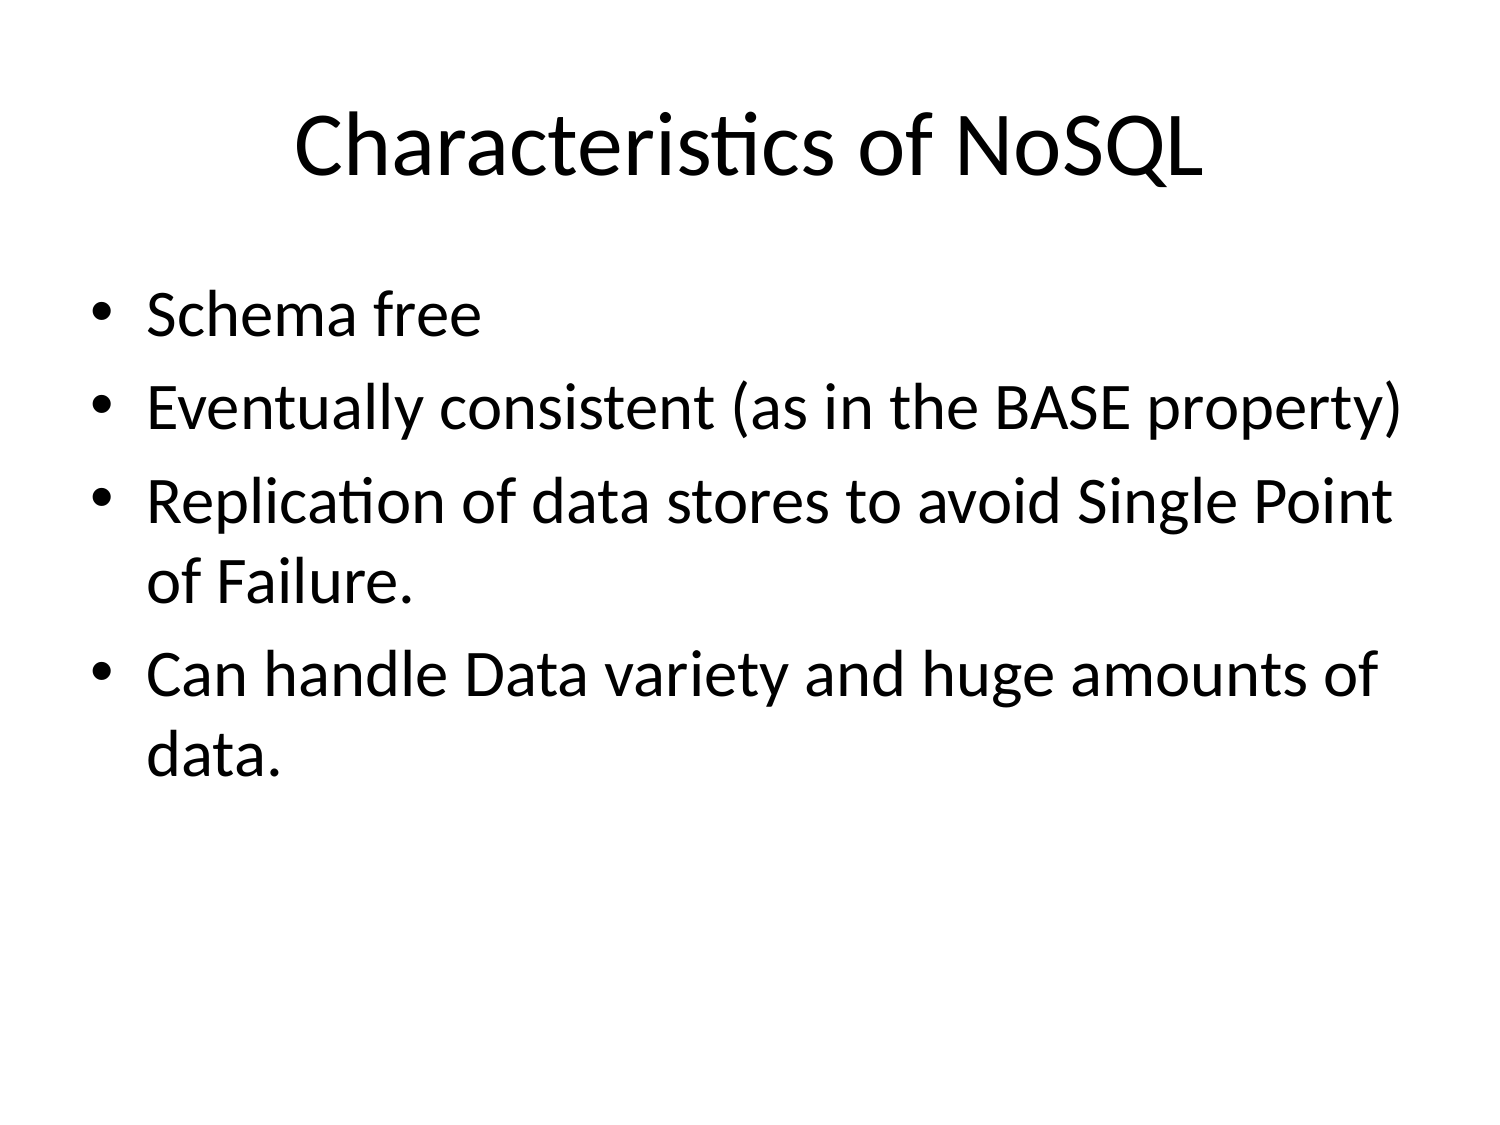

# Characteristics of NoSQL
Schema free
Eventually consistent (as in the BASE property)
Replication of data stores to avoid Single Point of Failure.
Can handle Data variety and huge amounts of data.